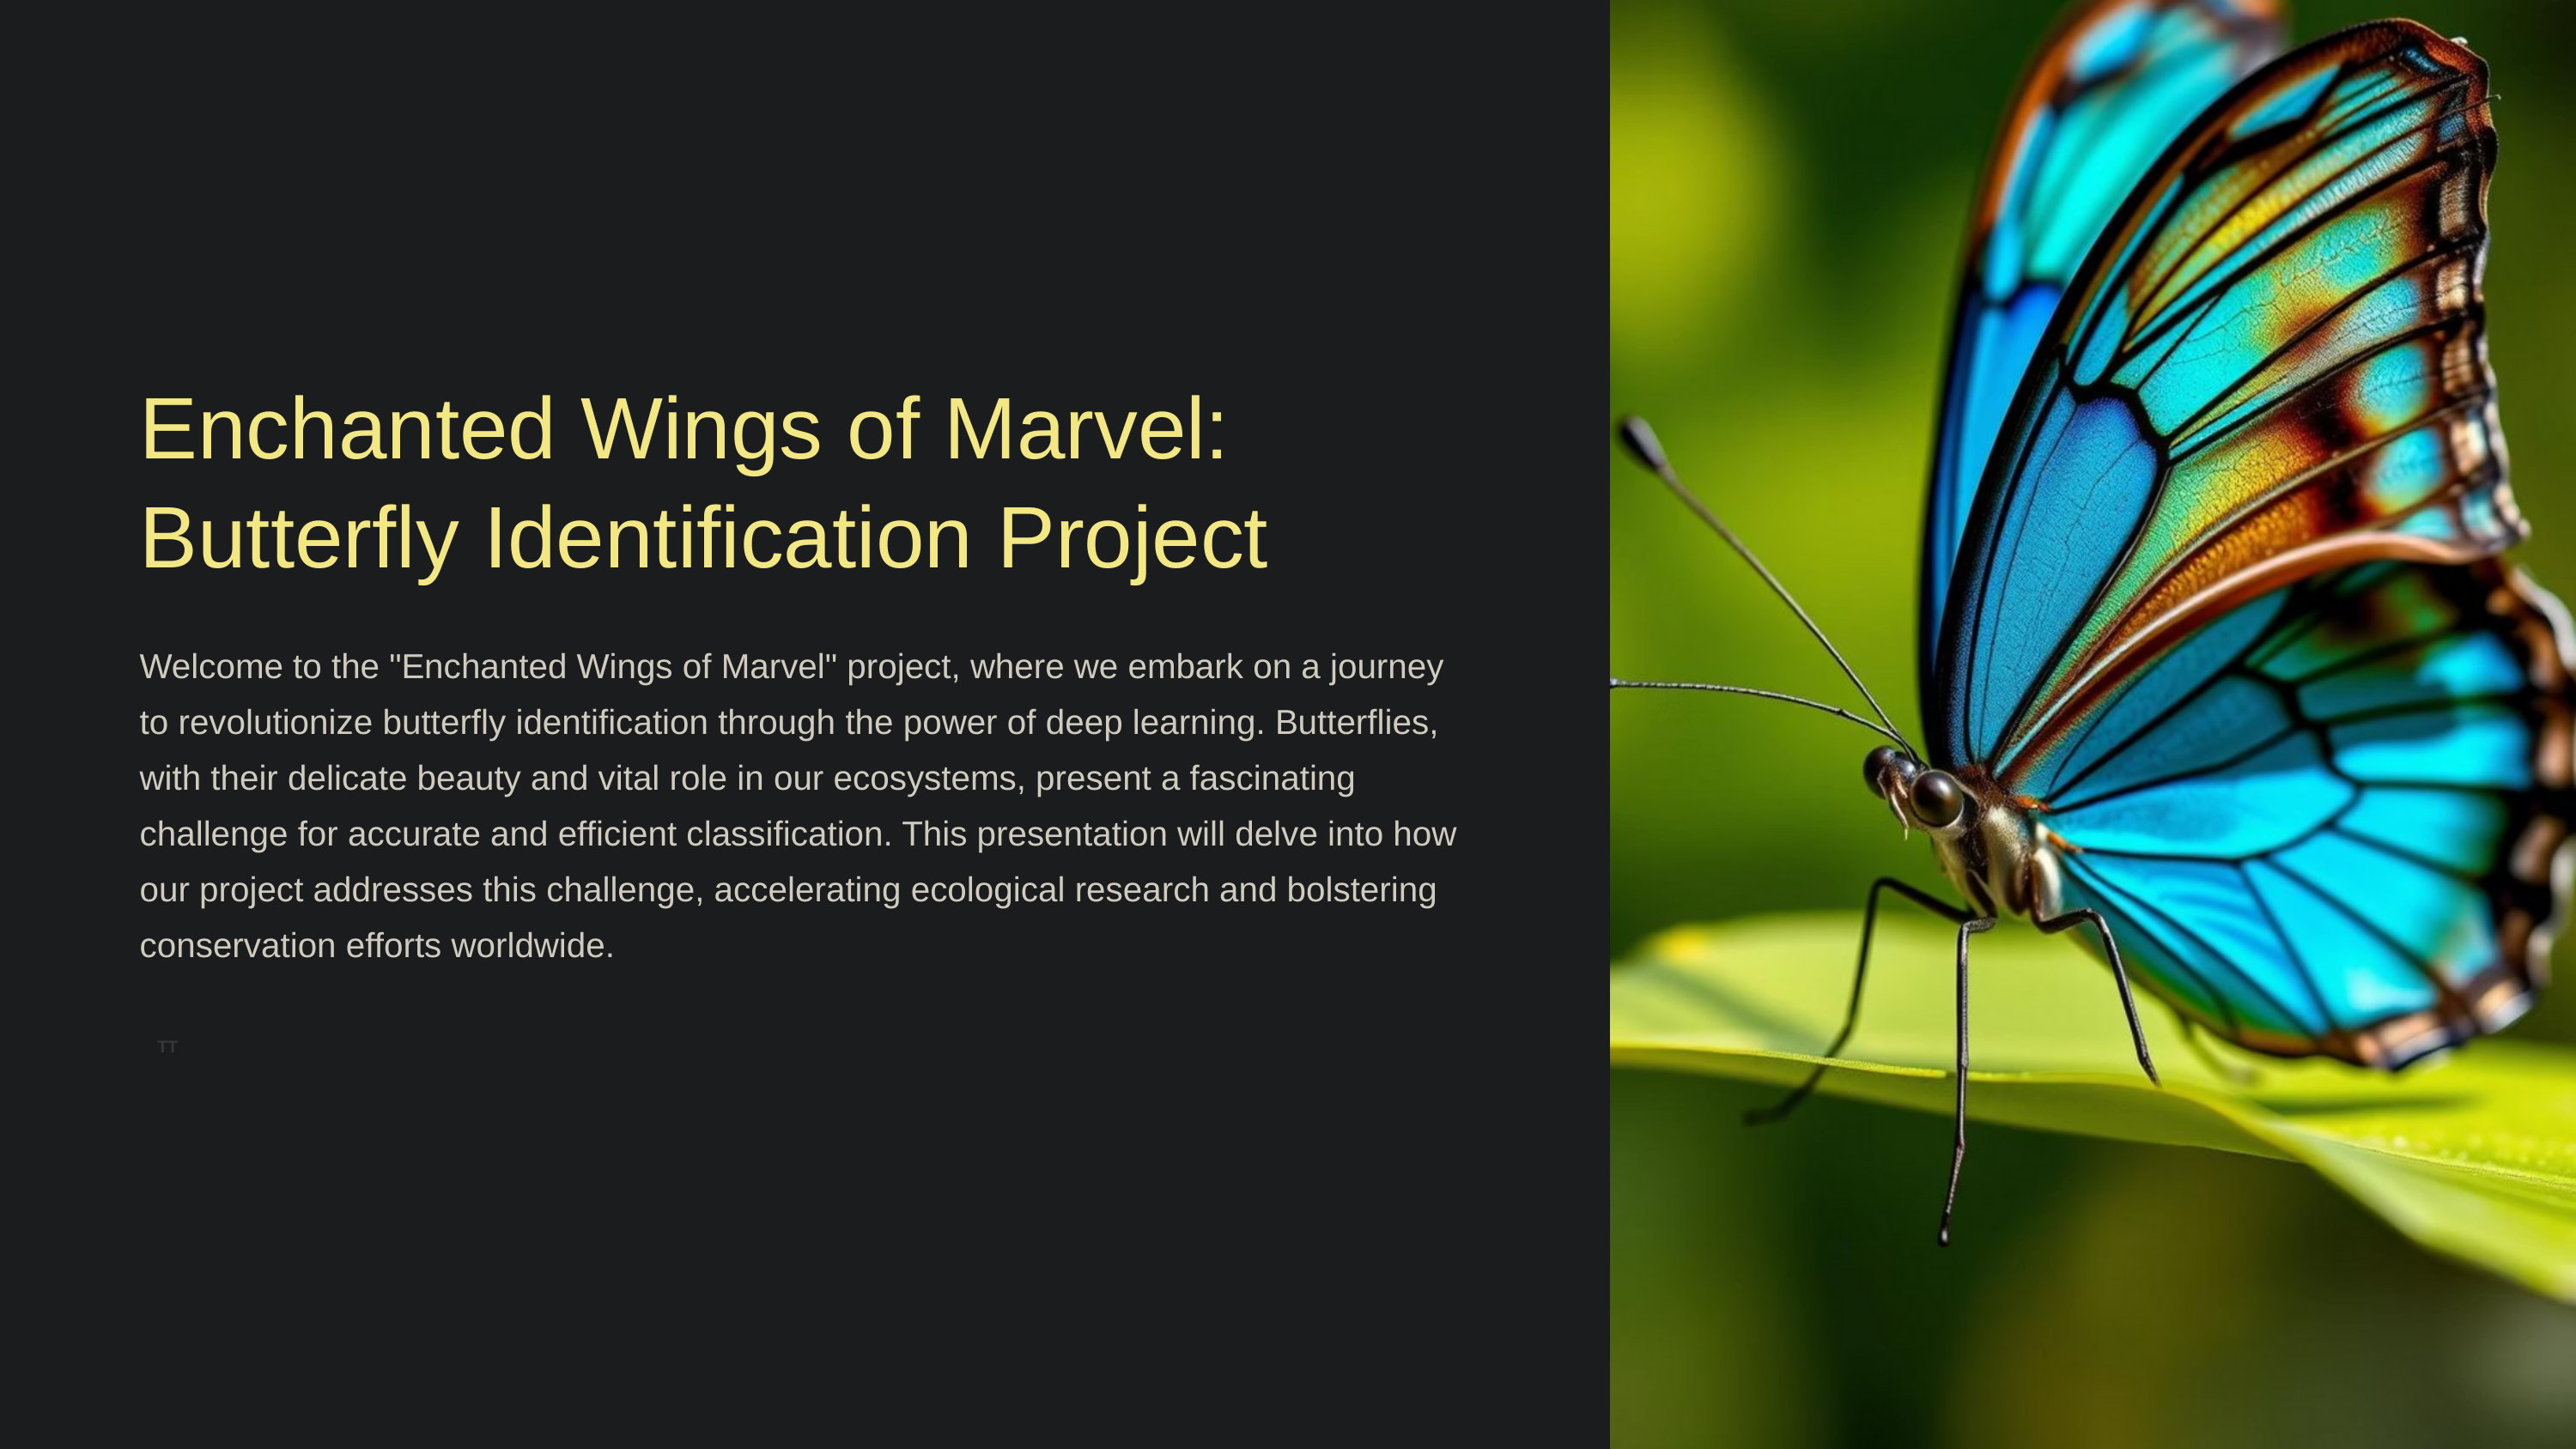

Enchanted Wings of Marvel: Butterfly Identification Project
Welcome to the "Enchanted Wings of Marvel" project, where we embark on a journey to revolutionize butterfly identification through the power of deep learning. Butterflies, with their delicate beauty and vital role in our ecosystems, present a fascinating challenge for accurate and efficient classification. This presentation will delve into how our project addresses this challenge, accelerating ecological research and bolstering conservation efforts worldwide.
TT